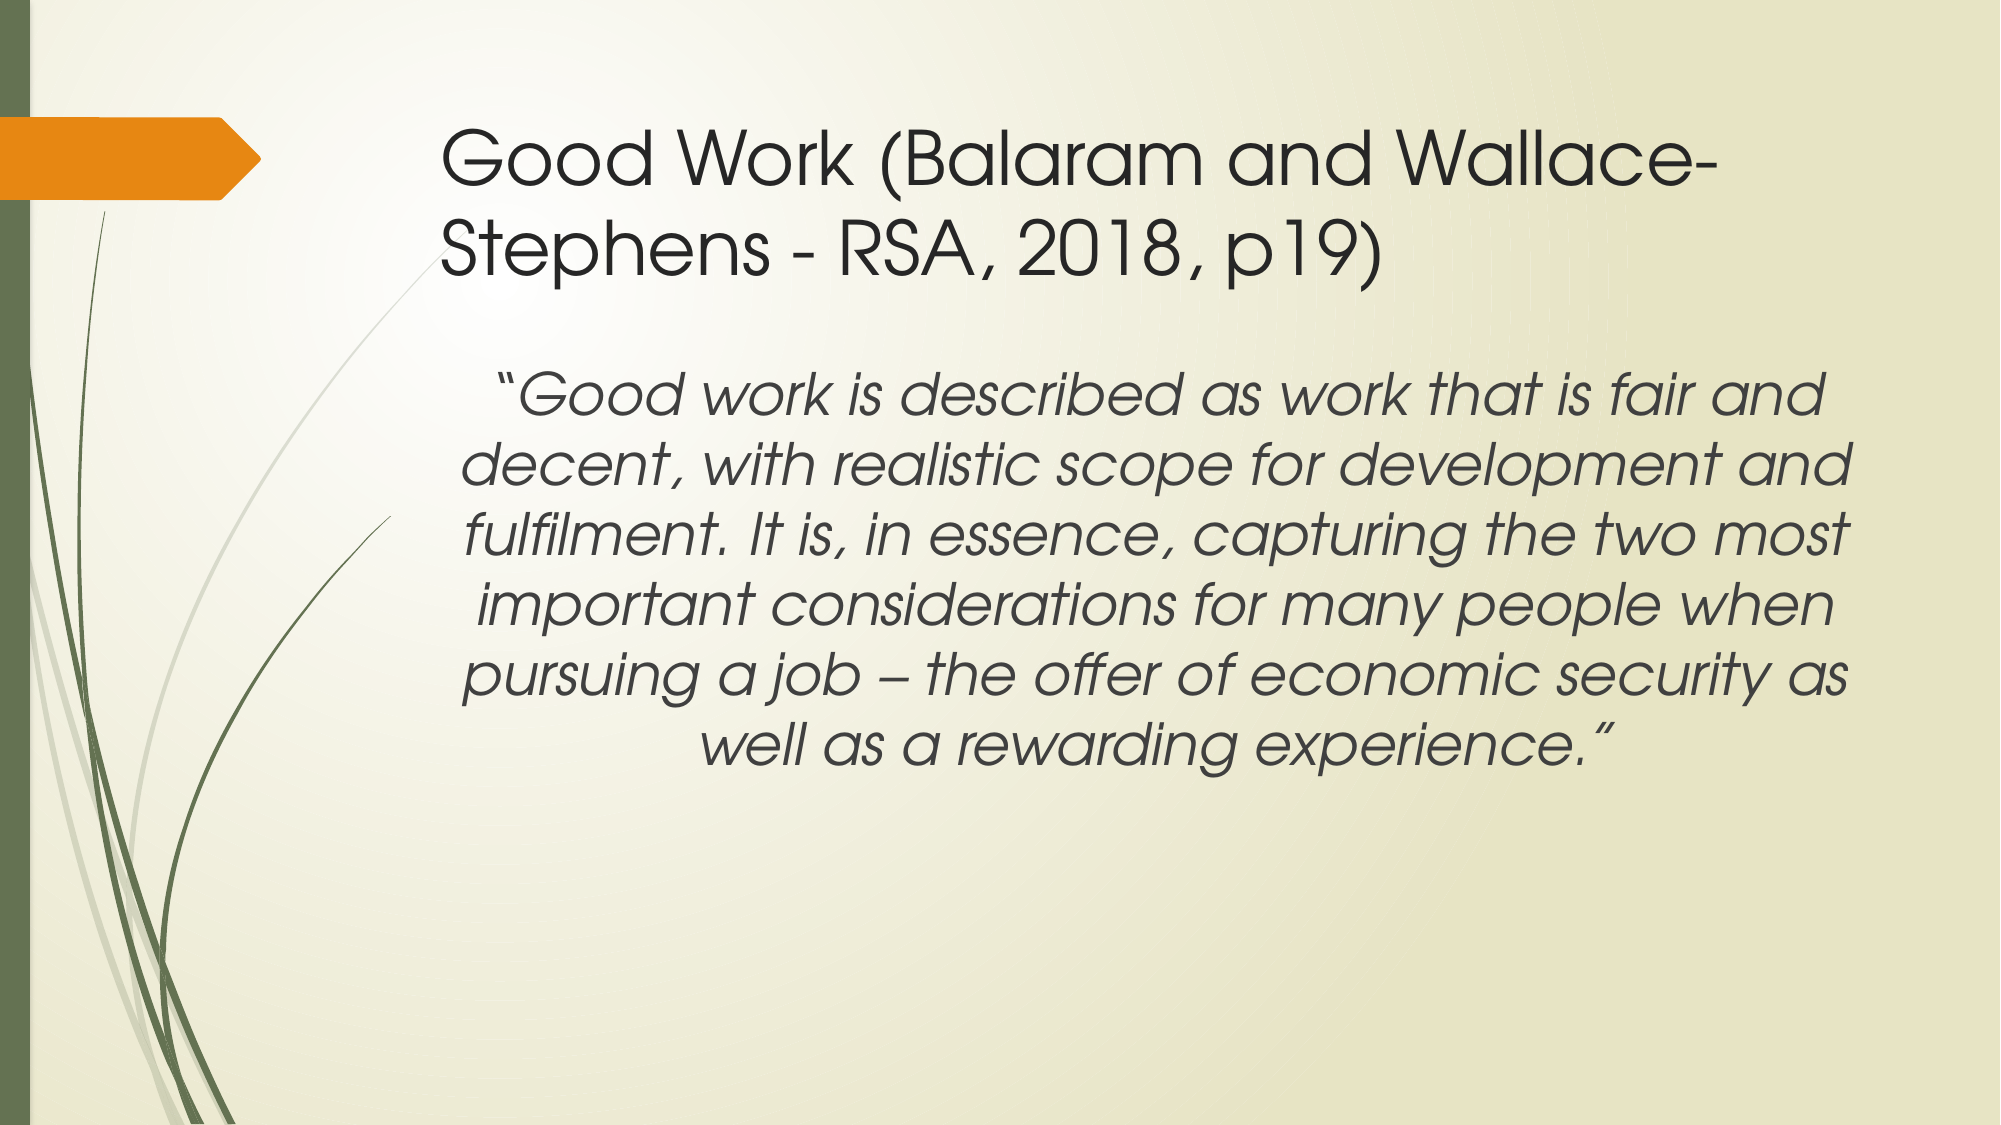

# Good Work (Balaram and Wallace-Stephens - RSA, 2018, p19)
“Good work is described as work that is fair and decent, with realistic scope for development and fulfilment. It is, in essence, capturing the two most important considerations for many people when pursuing a job – the offer of economic security as well as a rewarding experience.”